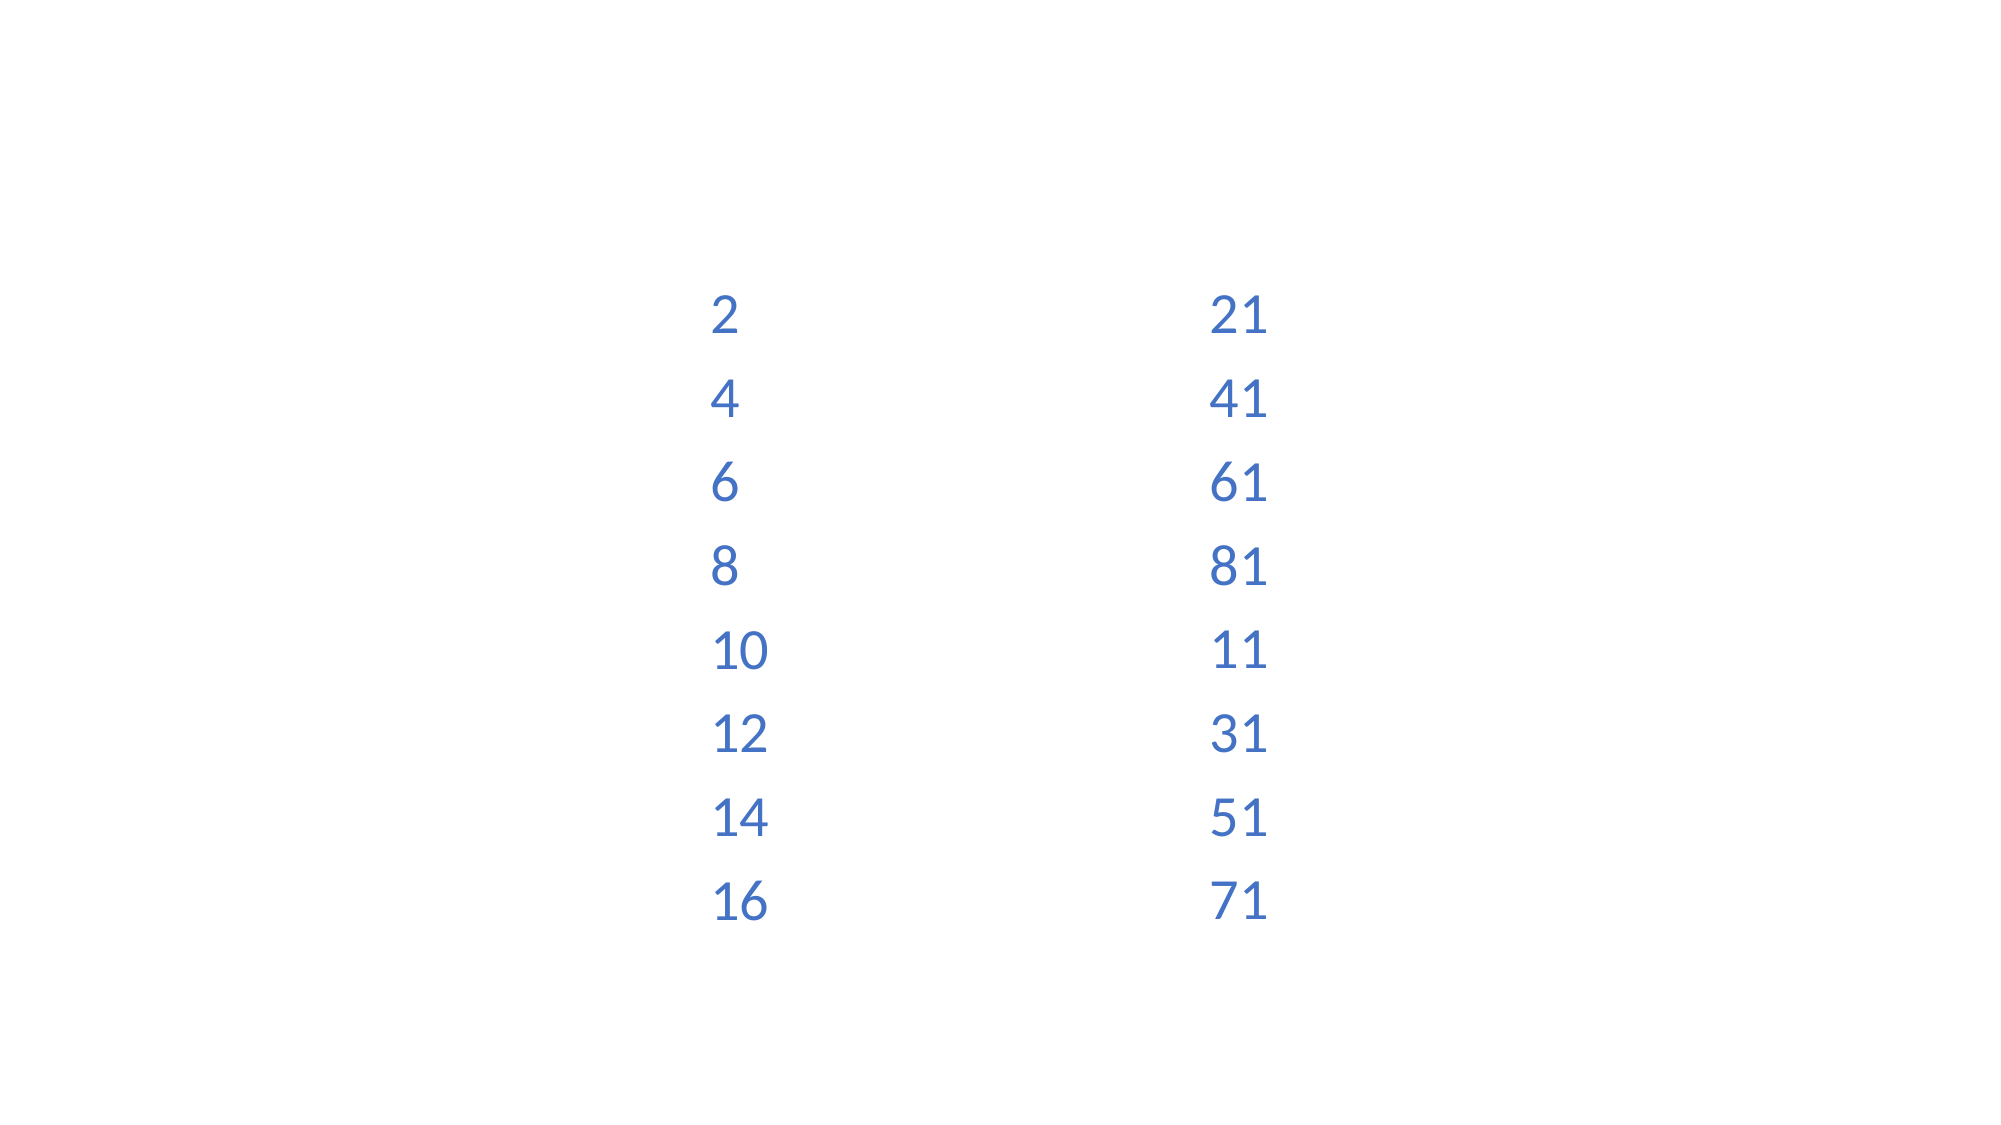

2
4
6
8
10
12
14
16
21
41
61
81
11
31
51
71